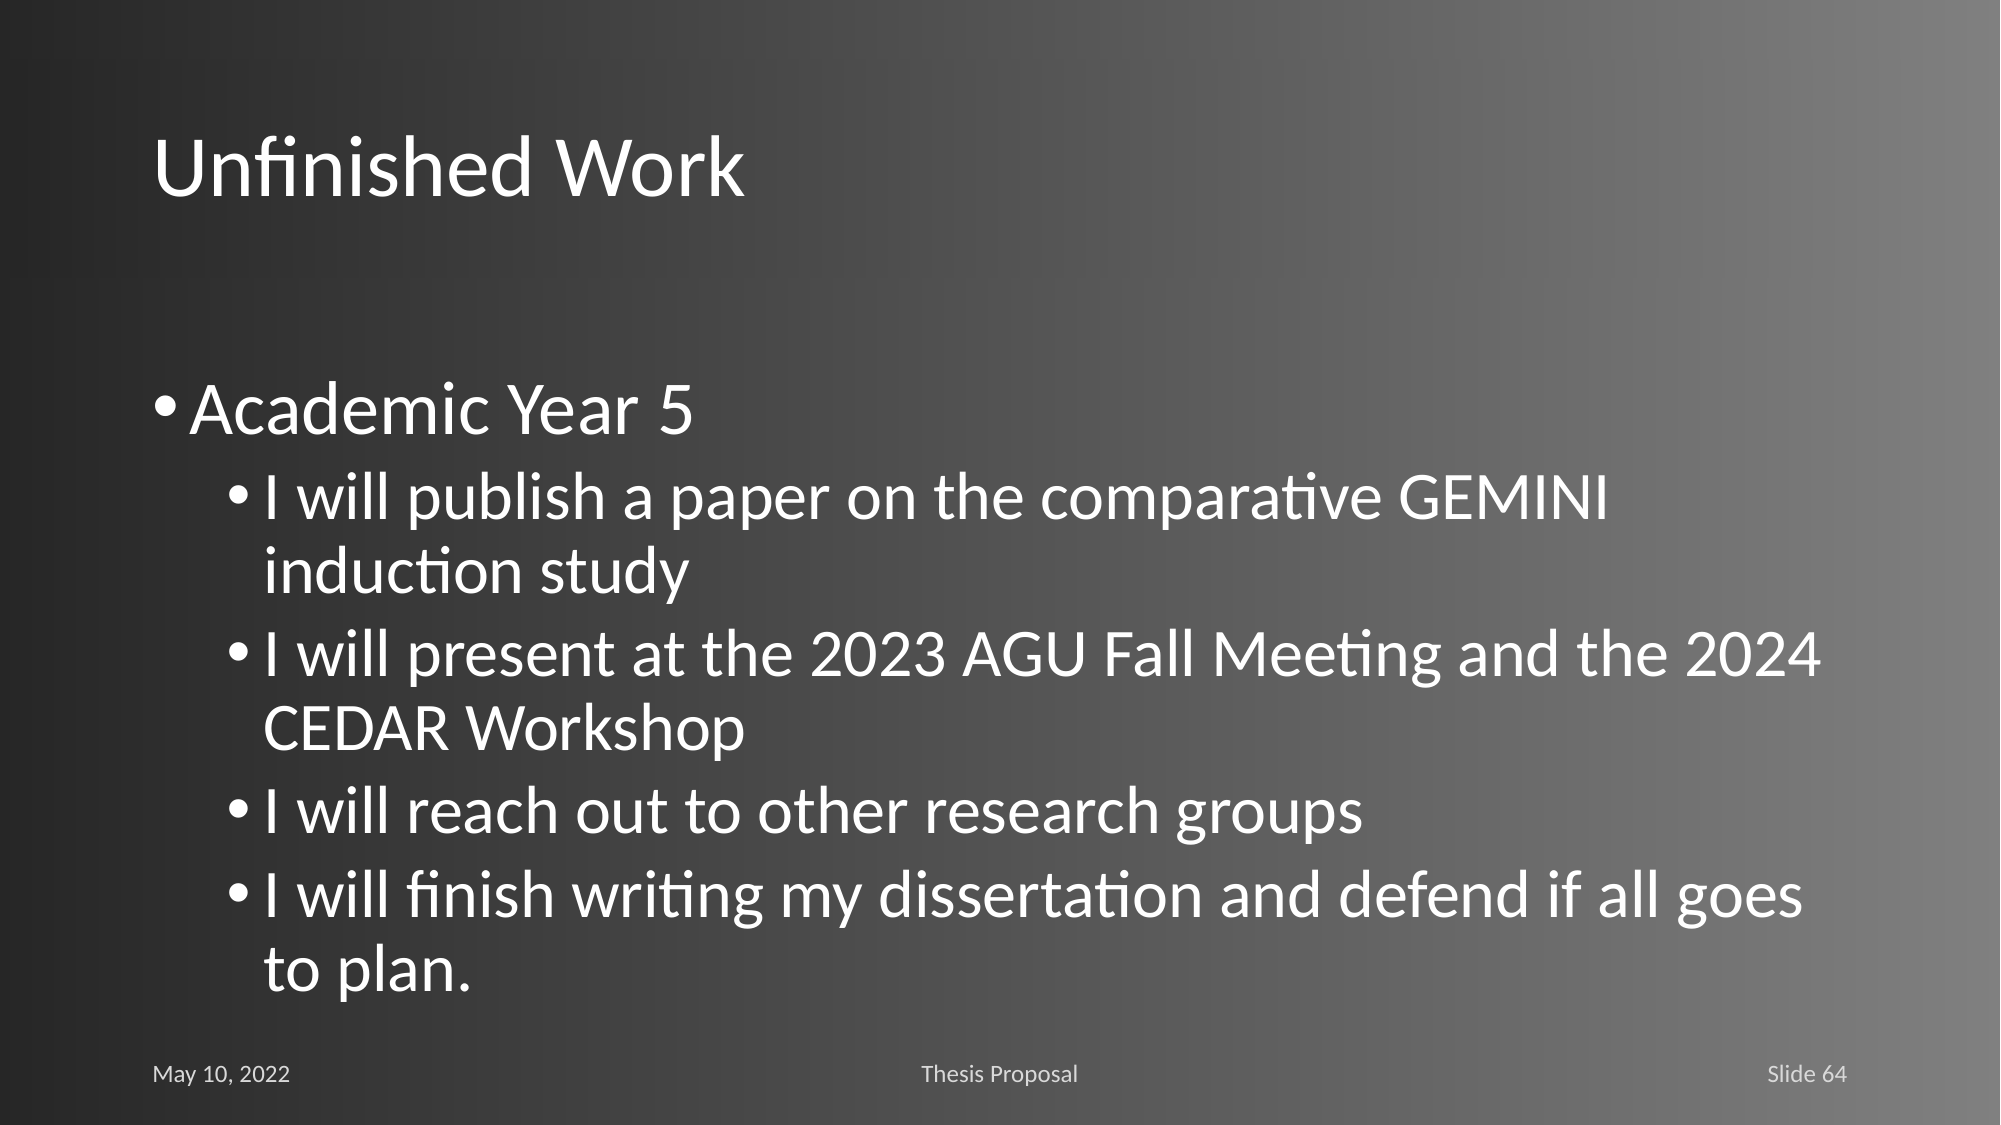

# Unfinished Work
Academic Year 5
I will publish a paper on the comparative GEMINI induction study
I will present at the 2023 AGU Fall Meeting and the 2024 CEDAR Workshop
I will reach out to other research groups
I will finish writing my dissertation and defend if all goes to plan.
May 10, 2022
Thesis Proposal
Slide 64